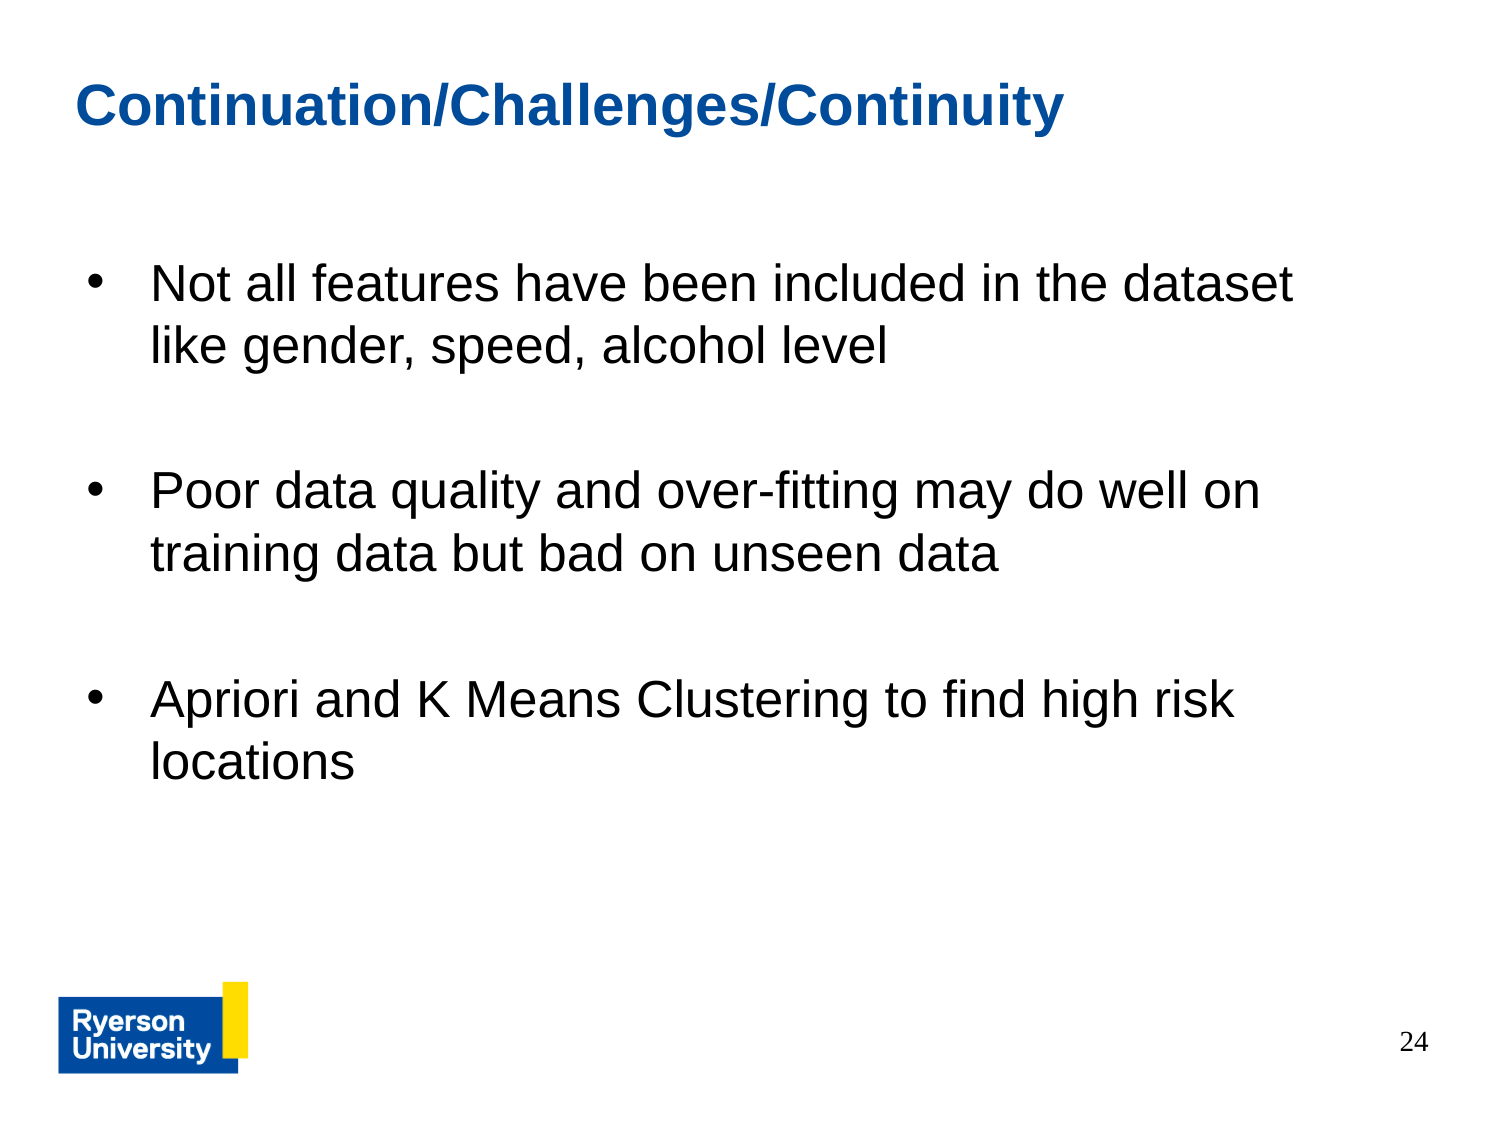

# Continuation/Challenges/Continuity
Not all features have been included in the dataset like gender, speed, alcohol level

Poor data quality and over-fitting may do well on training data but bad on unseen data

Apriori and K Means Clustering to find high risk locations

24